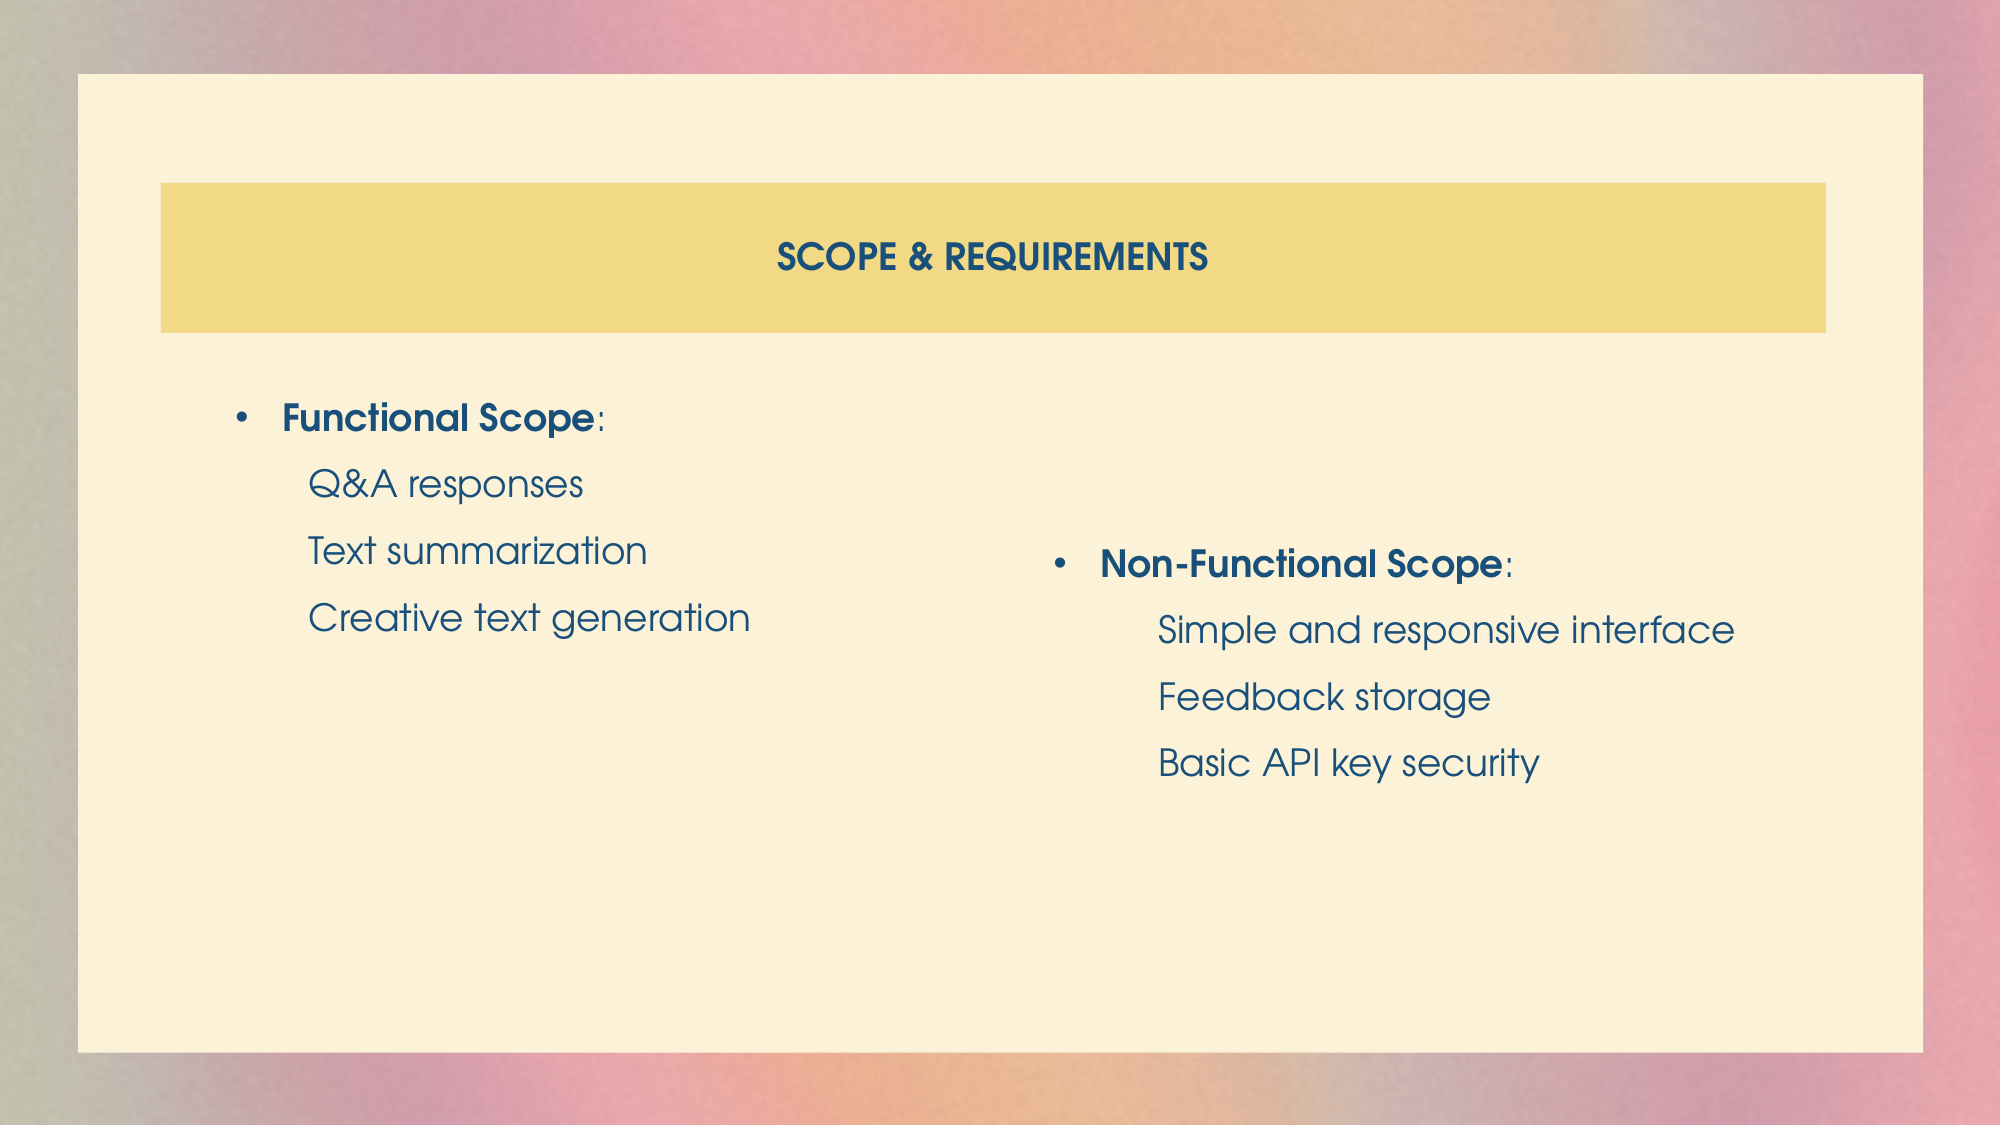

# Scope & Requirements
Functional Scope:
       Q&A responses
       Text summarization
       Creative text generation

Non-Functional Scope:
          Simple and responsive interface
          Feedback storage
          Basic API key security